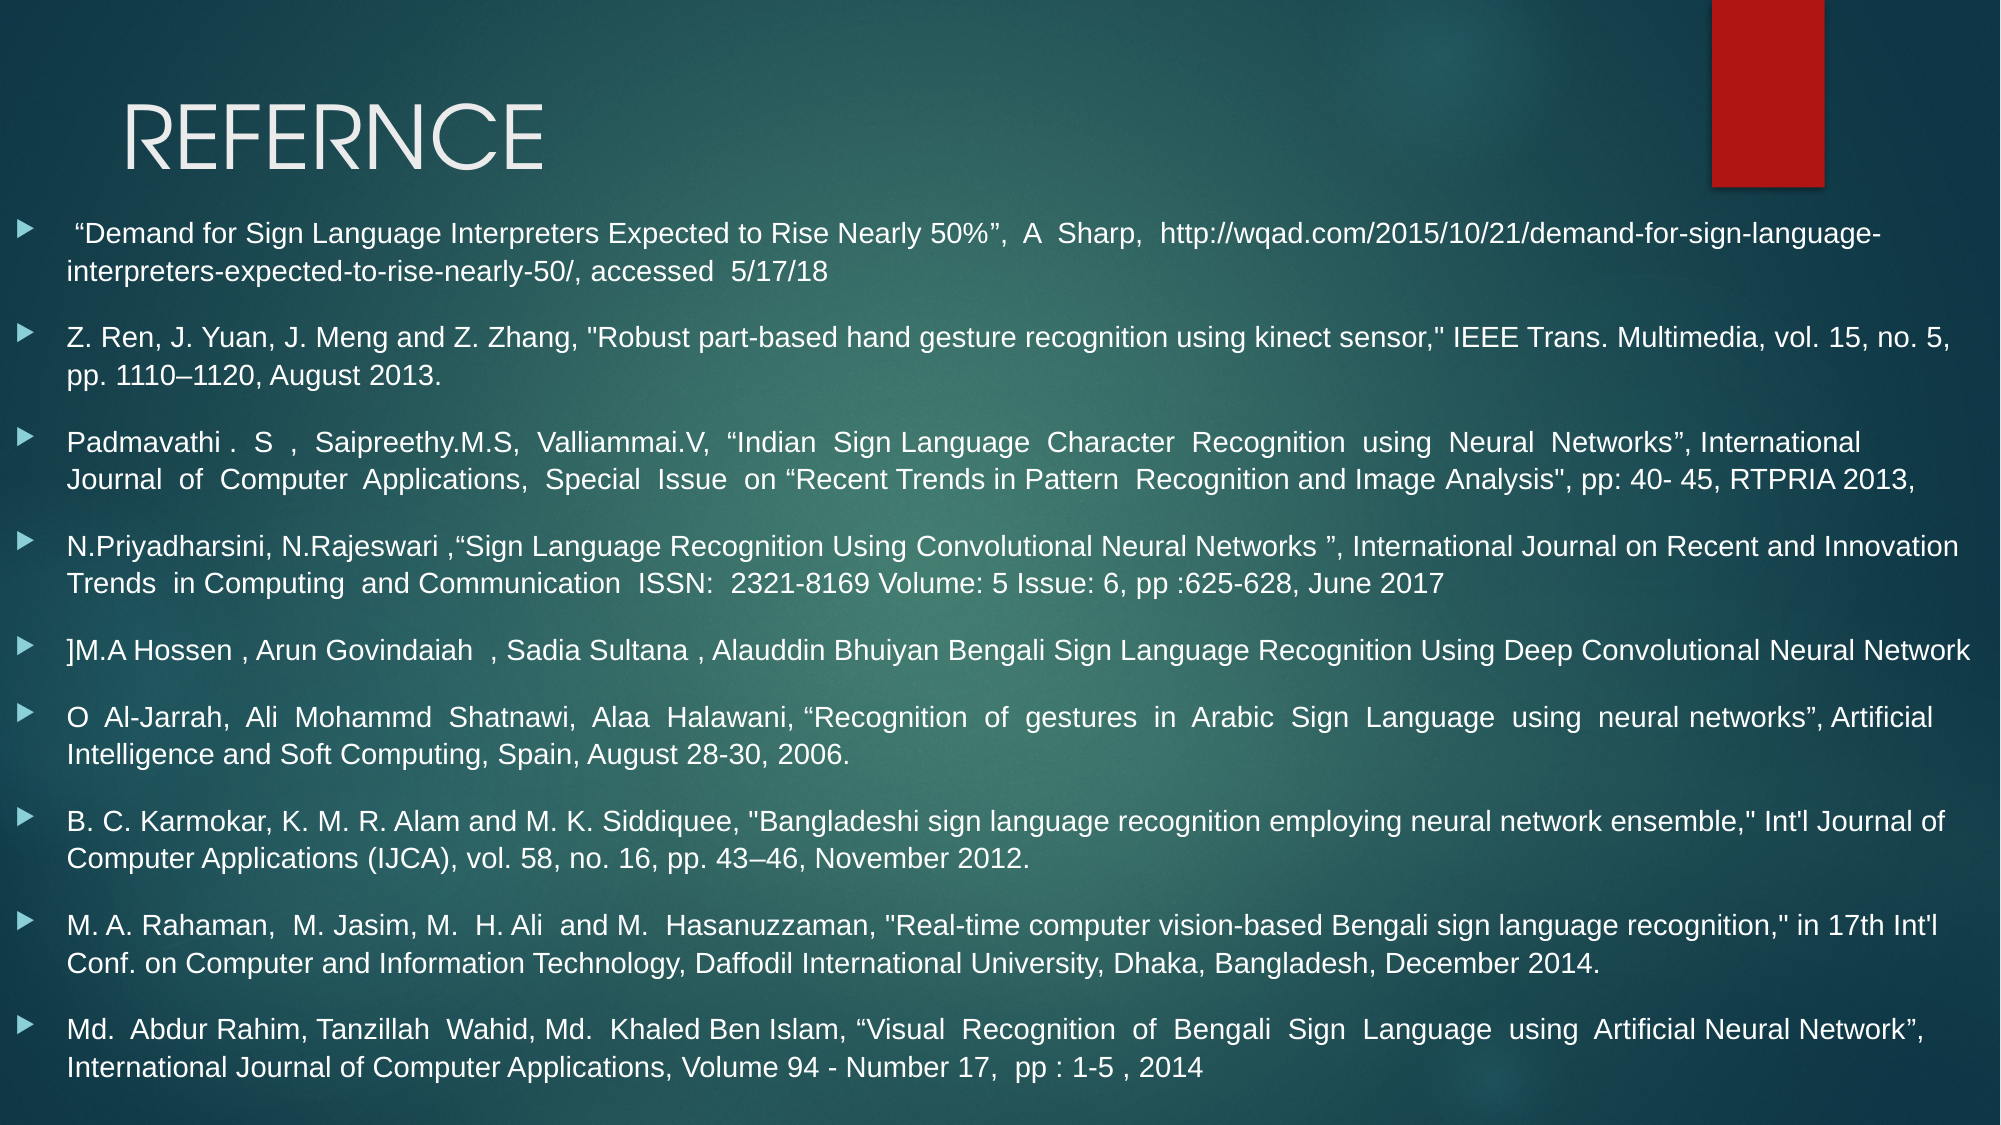

# REFERNCE
 “Demand for Sign Language Interpreters Expected to Rise Nearly 50%”,  A  Sharp,  http://wqad.com/2015/10/21/demand-for-sign-language-interpreters-expected-to-rise-nearly-50/, accessed  5/17/18
Z. Ren, J. Yuan, J. Meng and Z. Zhang, "Robust part-based hand gesture recognition using kinect sensor," IEEE Trans. Multimedia, vol. 15, no. 5, pp. 1110–1120, August 2013.
Padmavathi .  S  ,  Saipreethy.M.S,  Valliammai.V,  “Indian  Sign Language  Character  Recognition  using  Neural  Networks”, International  Journal  of  Computer  Applications,  Special  Issue  on “Recent Trends in Pattern  Recognition and Image Analysis", pp: 40- 45, RTPRIA 2013,
N.Priyadharsini, N.Rajeswari ,“Sign Language Recognition Using Convolutional Neural Networks ”, International Journal on Recent and Innovation Trends  in Computing  and Communication  ISSN:  2321-8169 Volume: 5 Issue: 6, pp :625-628, June 2017
]M.A Hossen , Arun Govindaiah  , Sadia Sultana , Alauddin Bhuiyan Bengali Sign Language Recognition Using Deep Convolutional Neural Network
O  Al-Jarrah,  Ali  Mohammd  Shatnawi,  Alaa  Halawani, “Recognition  of  gestures  in  Arabic  Sign  Language  using  neural networks”, Artificial Intelligence and Soft Computing, Spain, August 28-30, 2006.
B. C. Karmokar, K. M. R. Alam and M. K. Siddiquee, "Bangladeshi sign language recognition employing neural network ensemble," Int'l Journal of Computer Applications (IJCA), vol. 58, no. 16, pp. 43–46, November 2012.
M. A. Rahaman,  M. Jasim, M.  H. Ali  and M.  Hasanuzzaman, "Real-time computer vision-based Bengali sign language recognition," in 17th Int'l Conf. on Computer and Information Technology, Daffodil International University, Dhaka, Bangladesh, December 2014.
Md.  Abdur Rahim, Tanzillah  Wahid, Md.  Khaled Ben Islam, “Visual  Recognition  of  Bengali  Sign  Language  using  Artificial Neural Network”, International Journal of Computer Applications, Volume 94 - Number 17,  pp : 1-5 , 2014